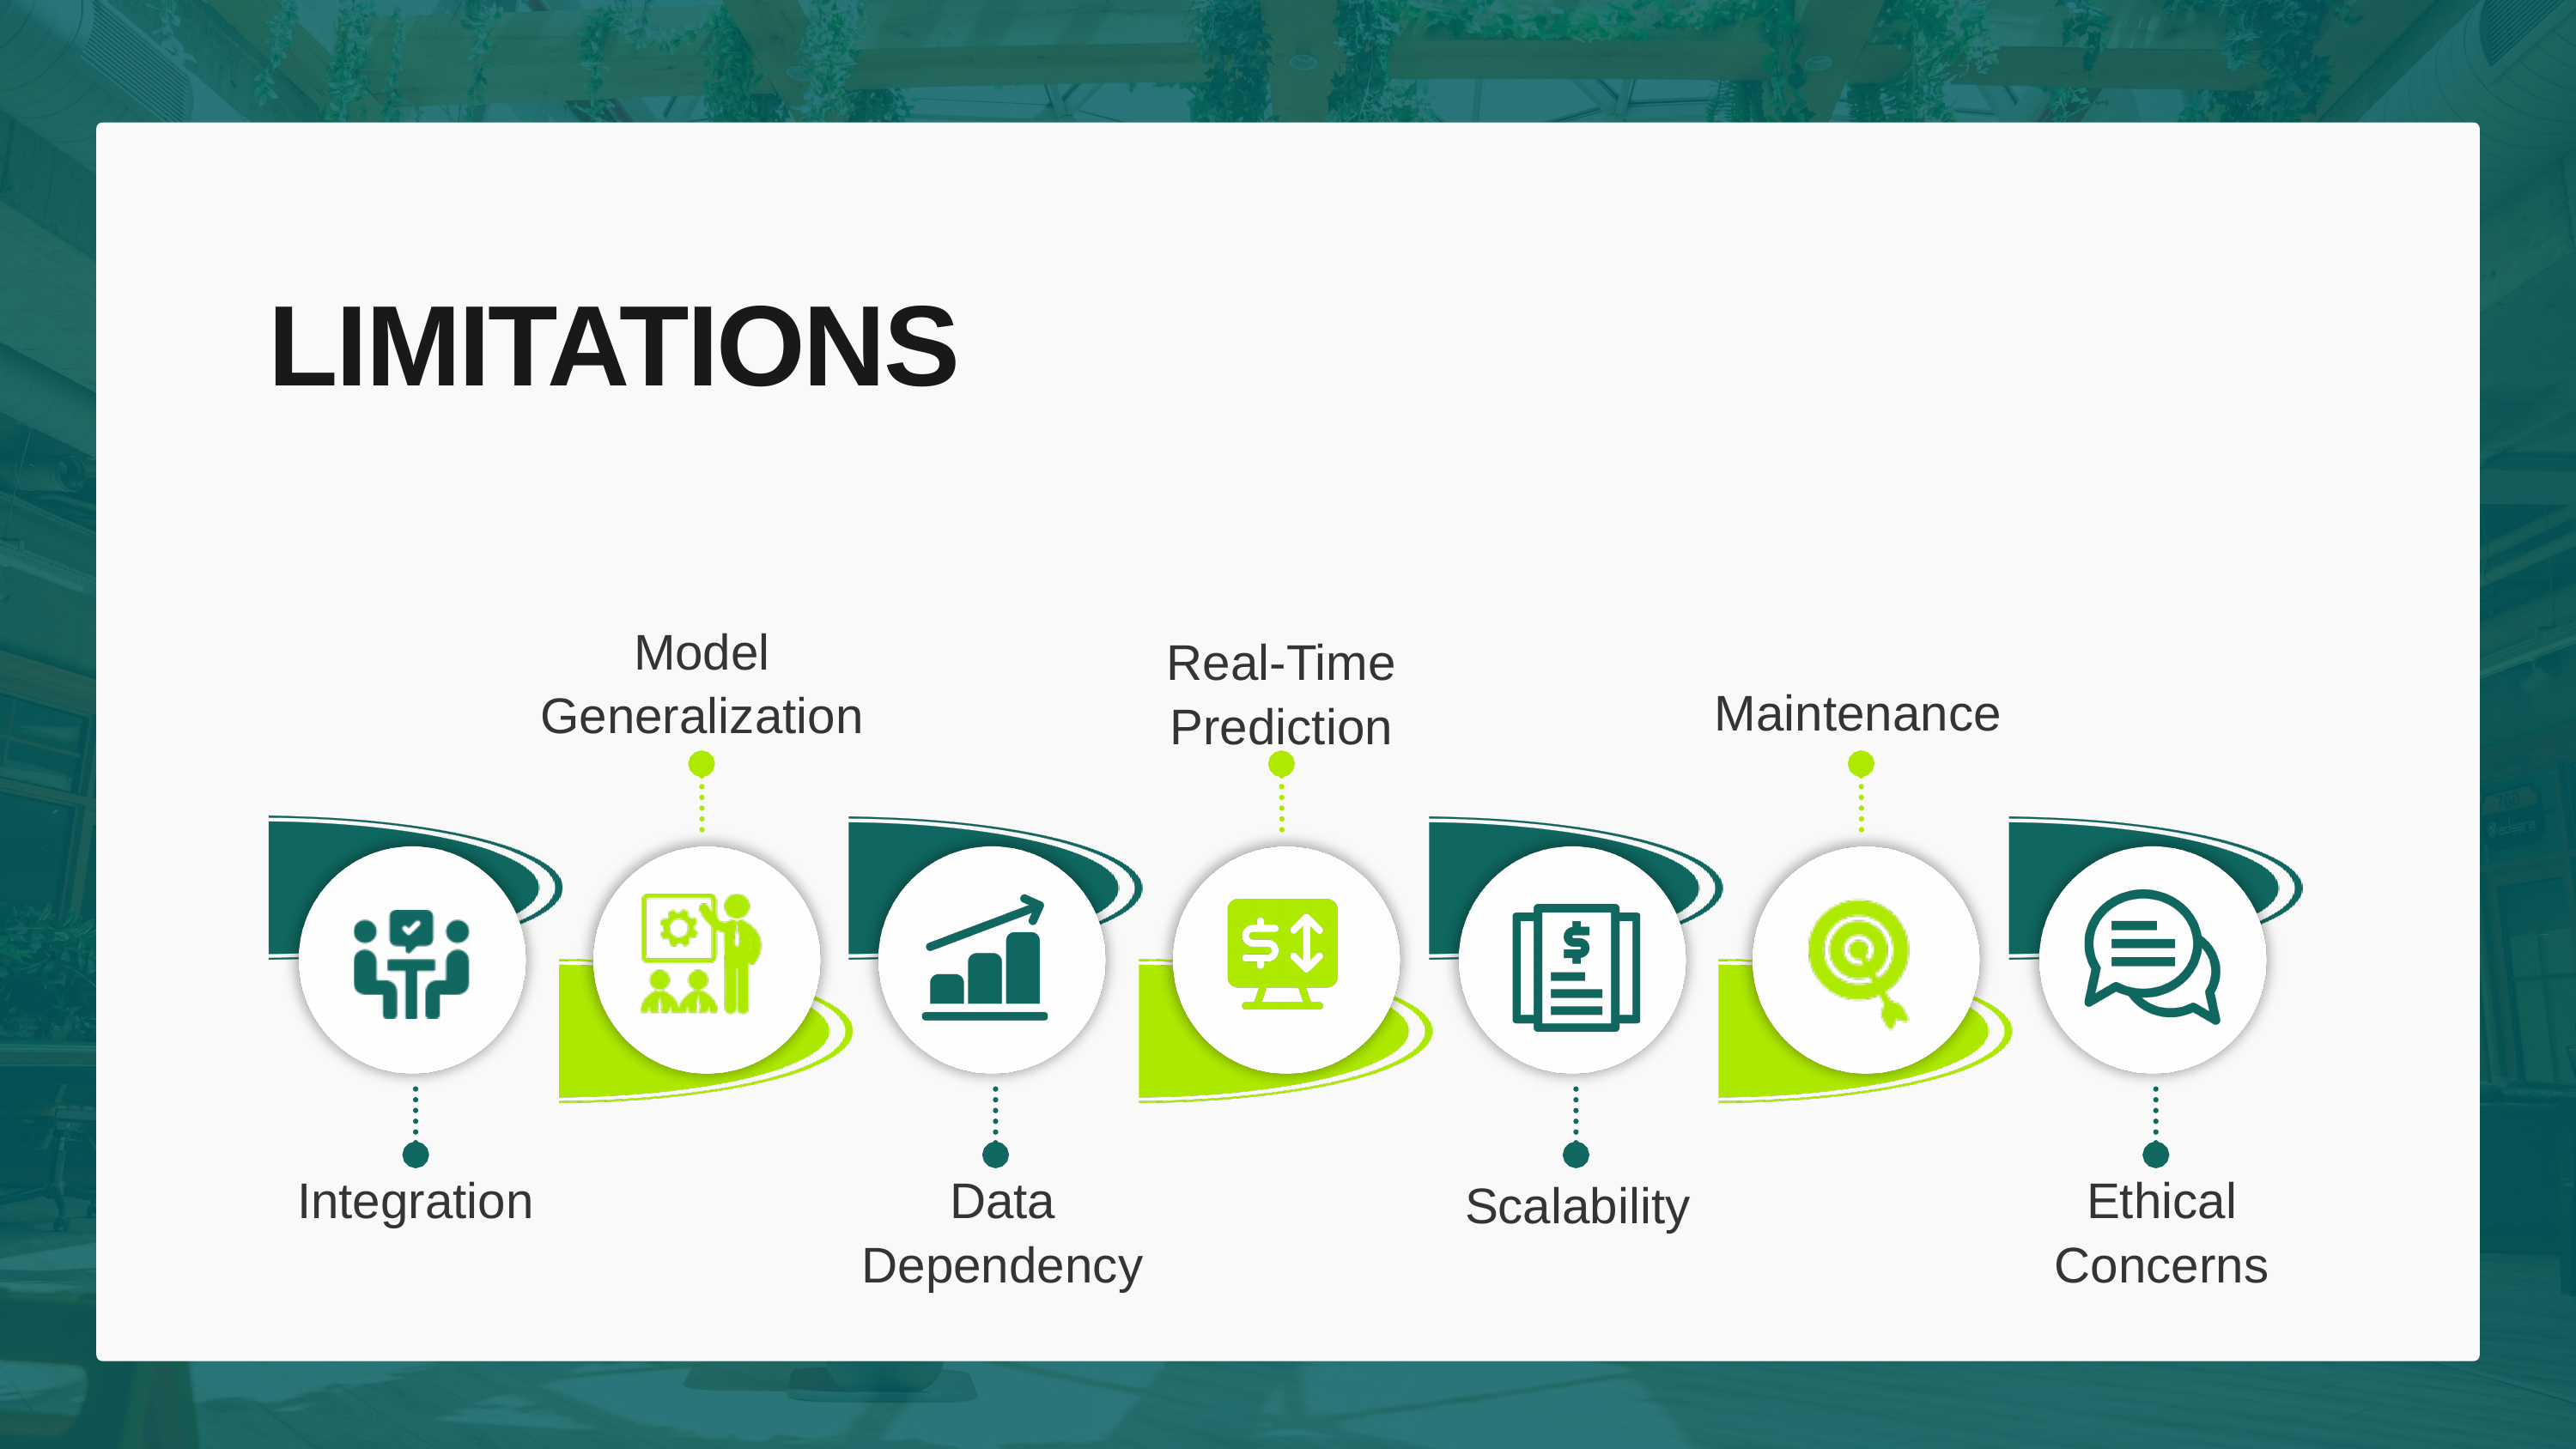

LIMITATIONS
Model Generalization
Real-Time Prediction
Maintenance

Integration
Data Dependency
Ethical Concerns
Scalability